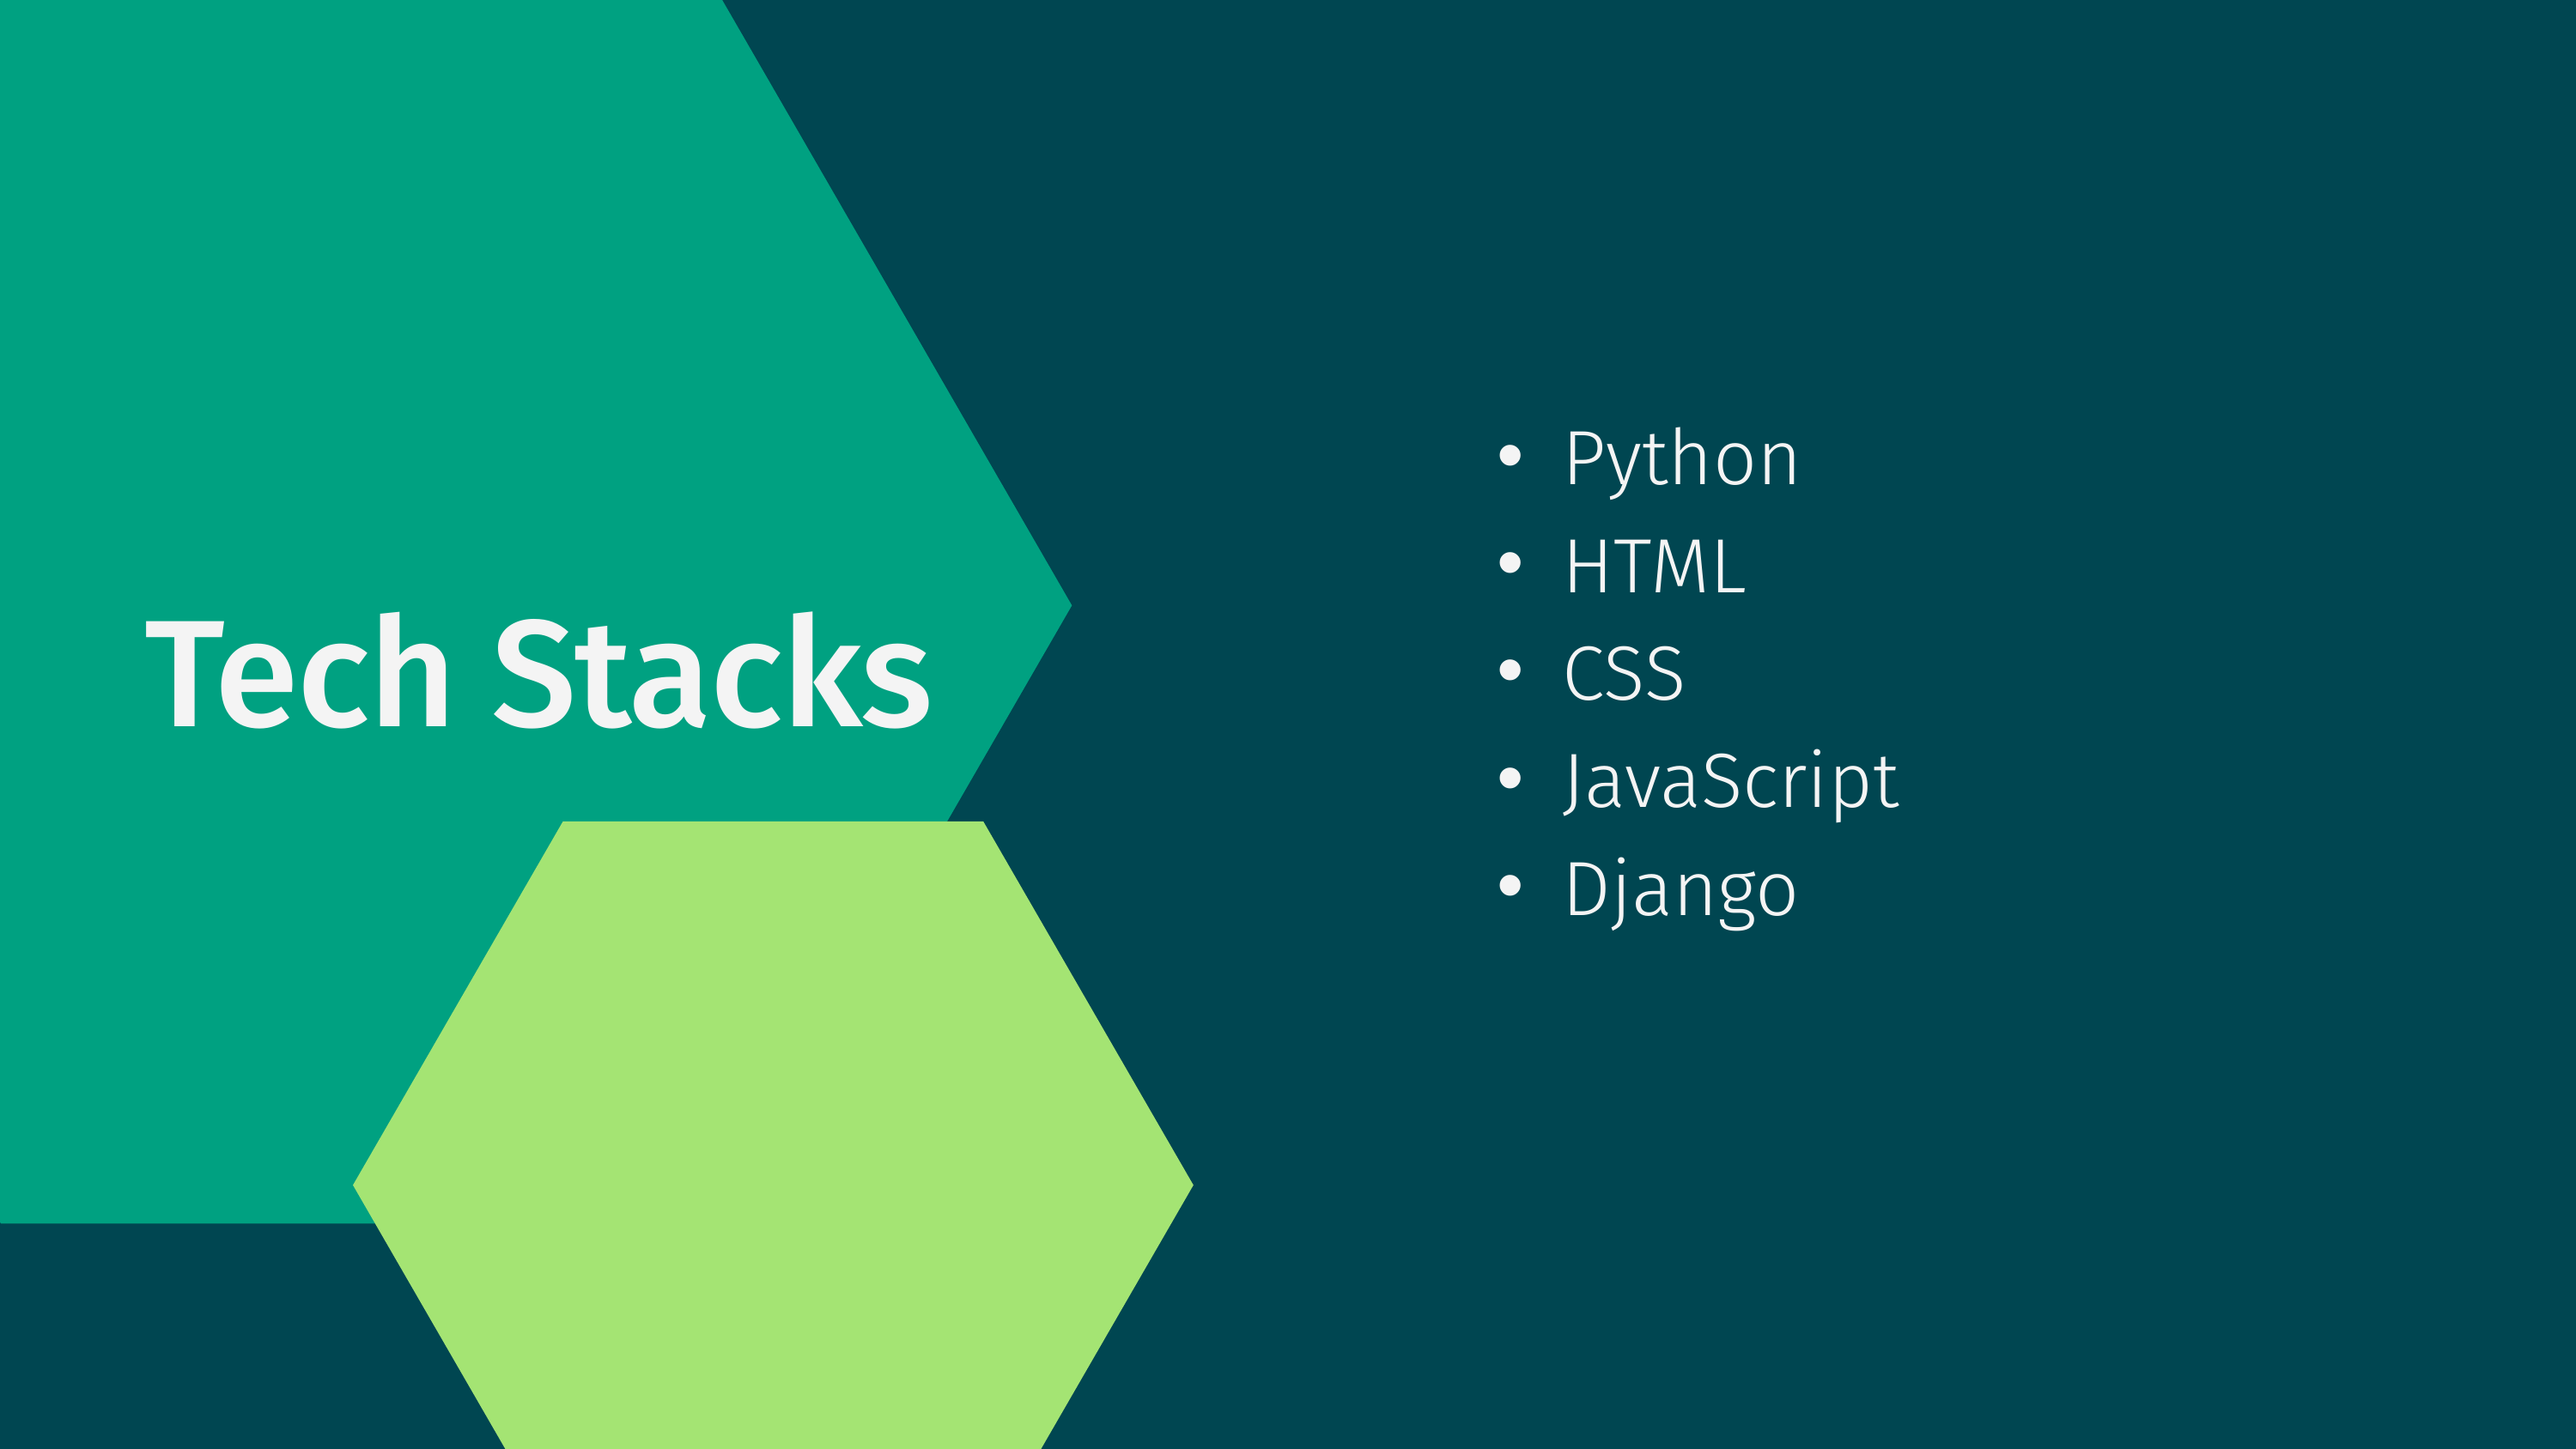

Python
HTML
CSS
JavaScript
Django
Tech Stacks